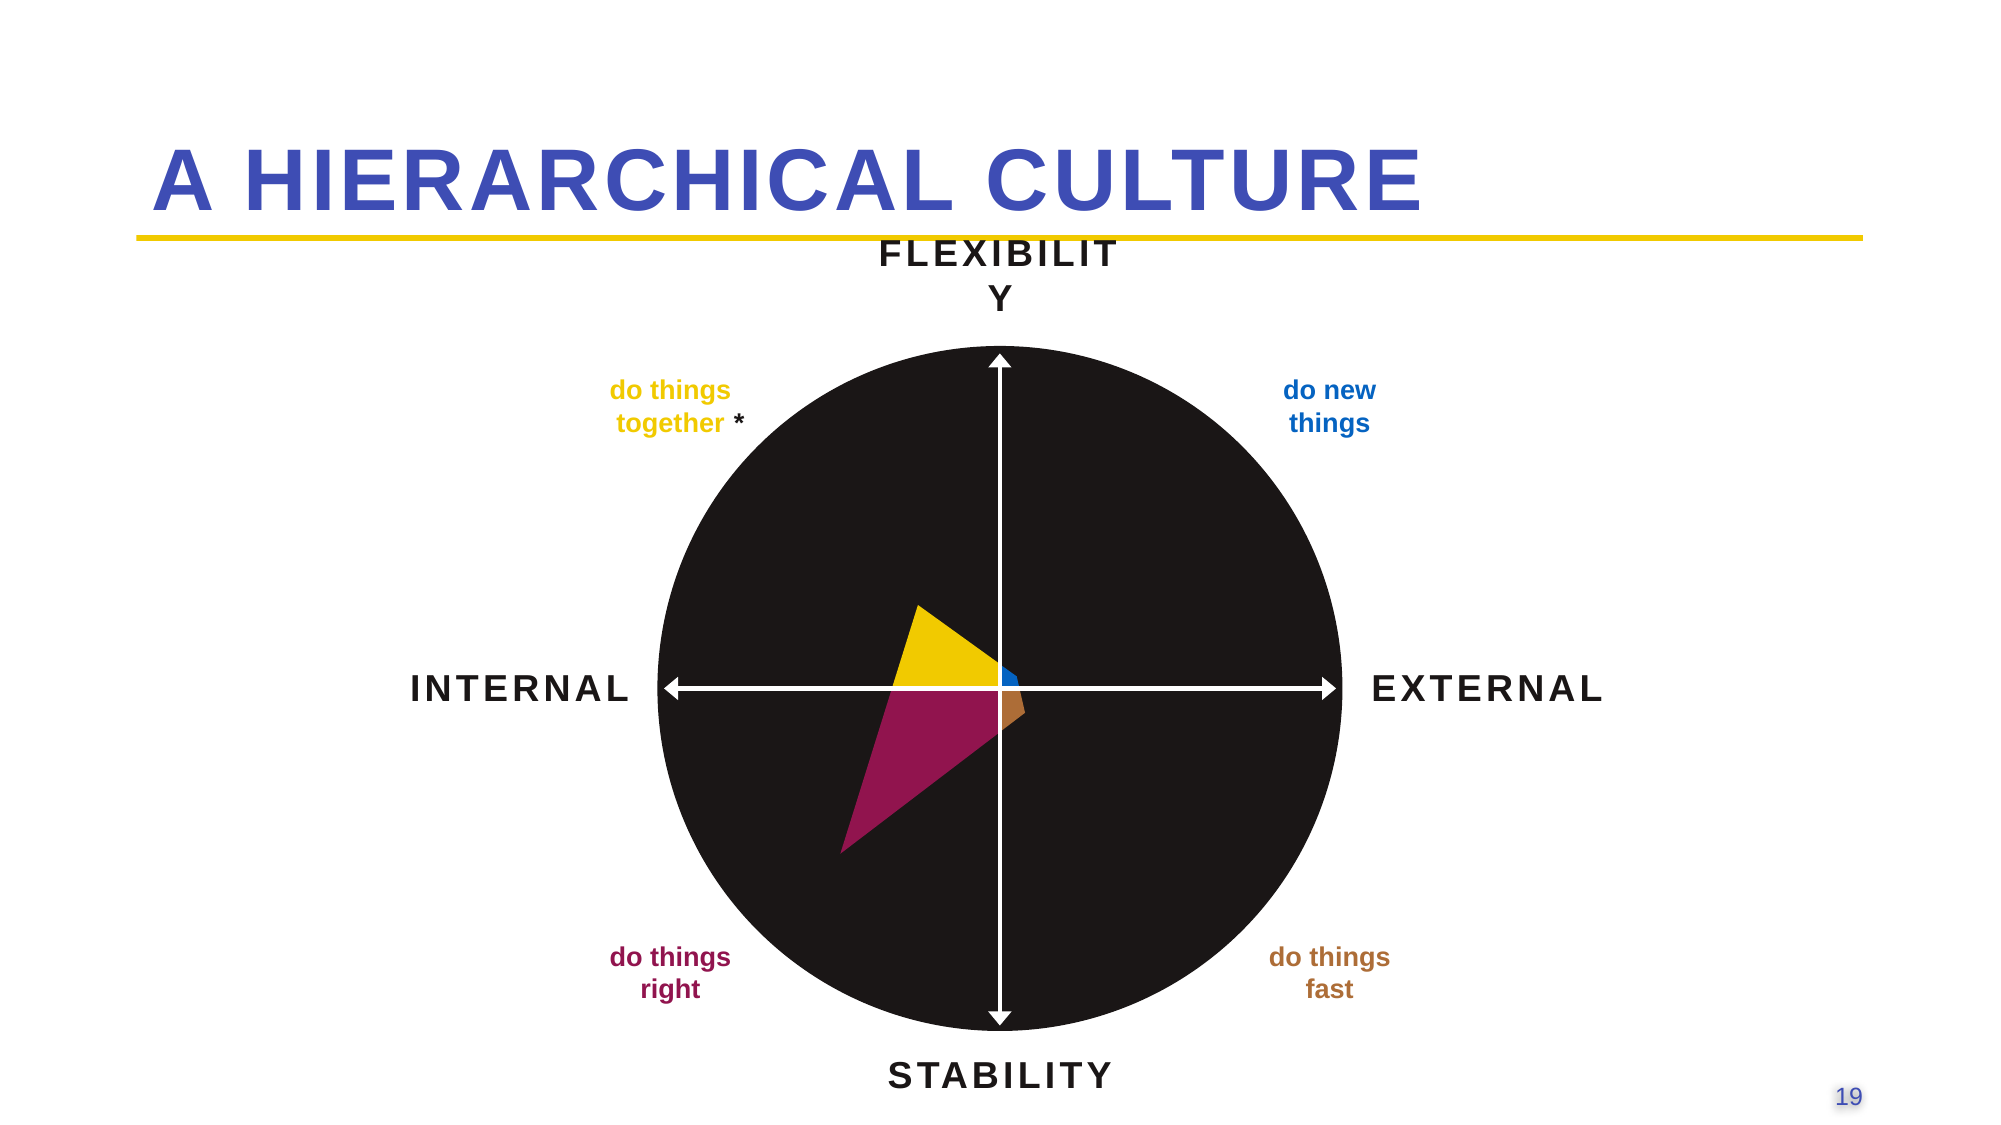

# A Hierarchical Culture
Flexibility

do things together
do new things
*

Internal
External

do things right
do things fast
Stability